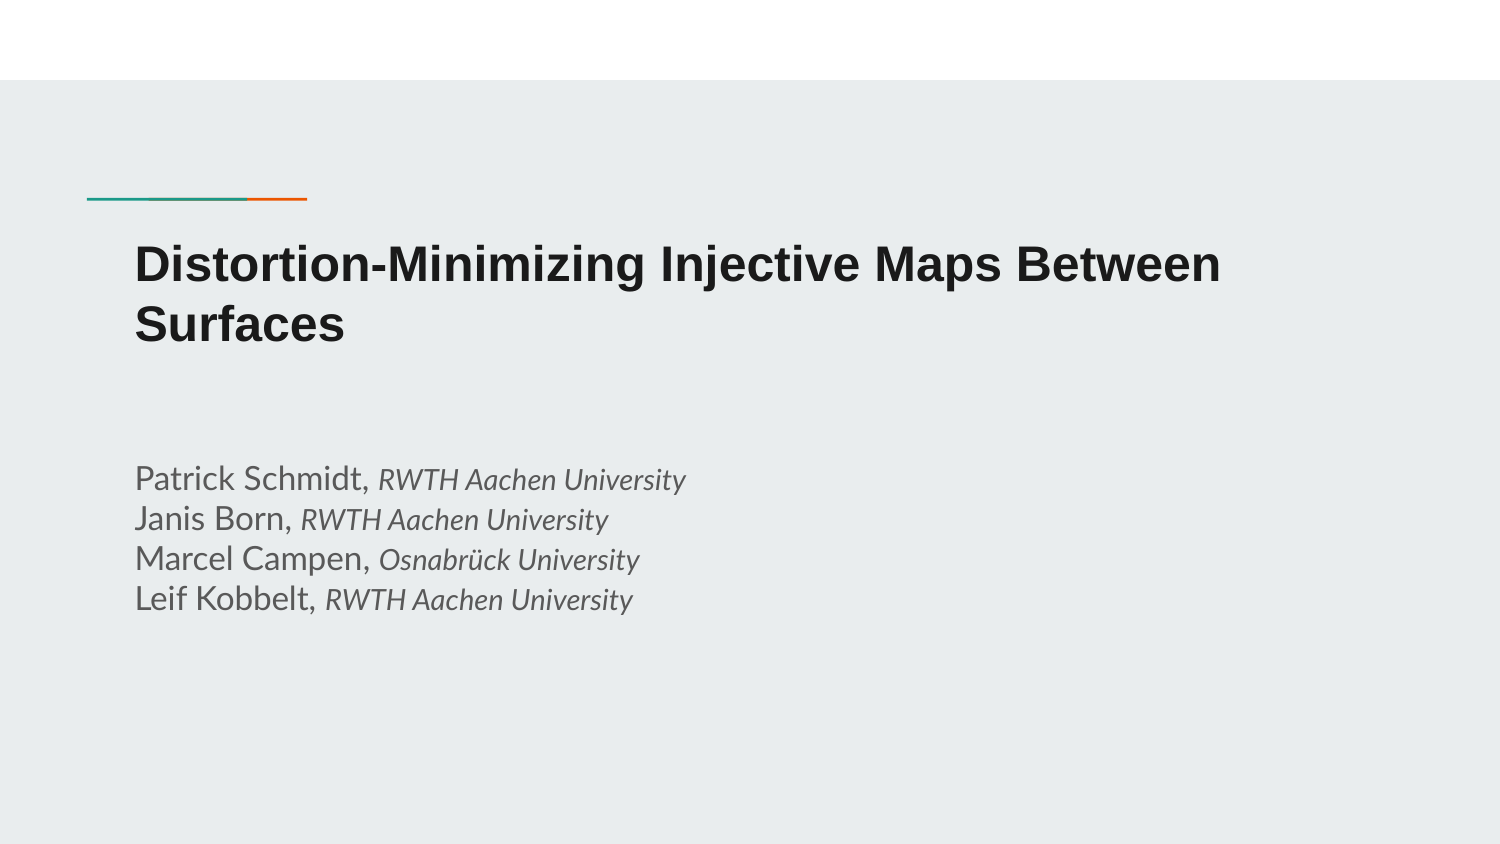

# Distortion-Minimizing Injective Maps Between Surfaces
Patrick Schmidt, RWTH Aachen University
Janis Born, RWTH Aachen University
Marcel Campen, Osnabrück University
Leif Kobbelt, RWTH Aachen University